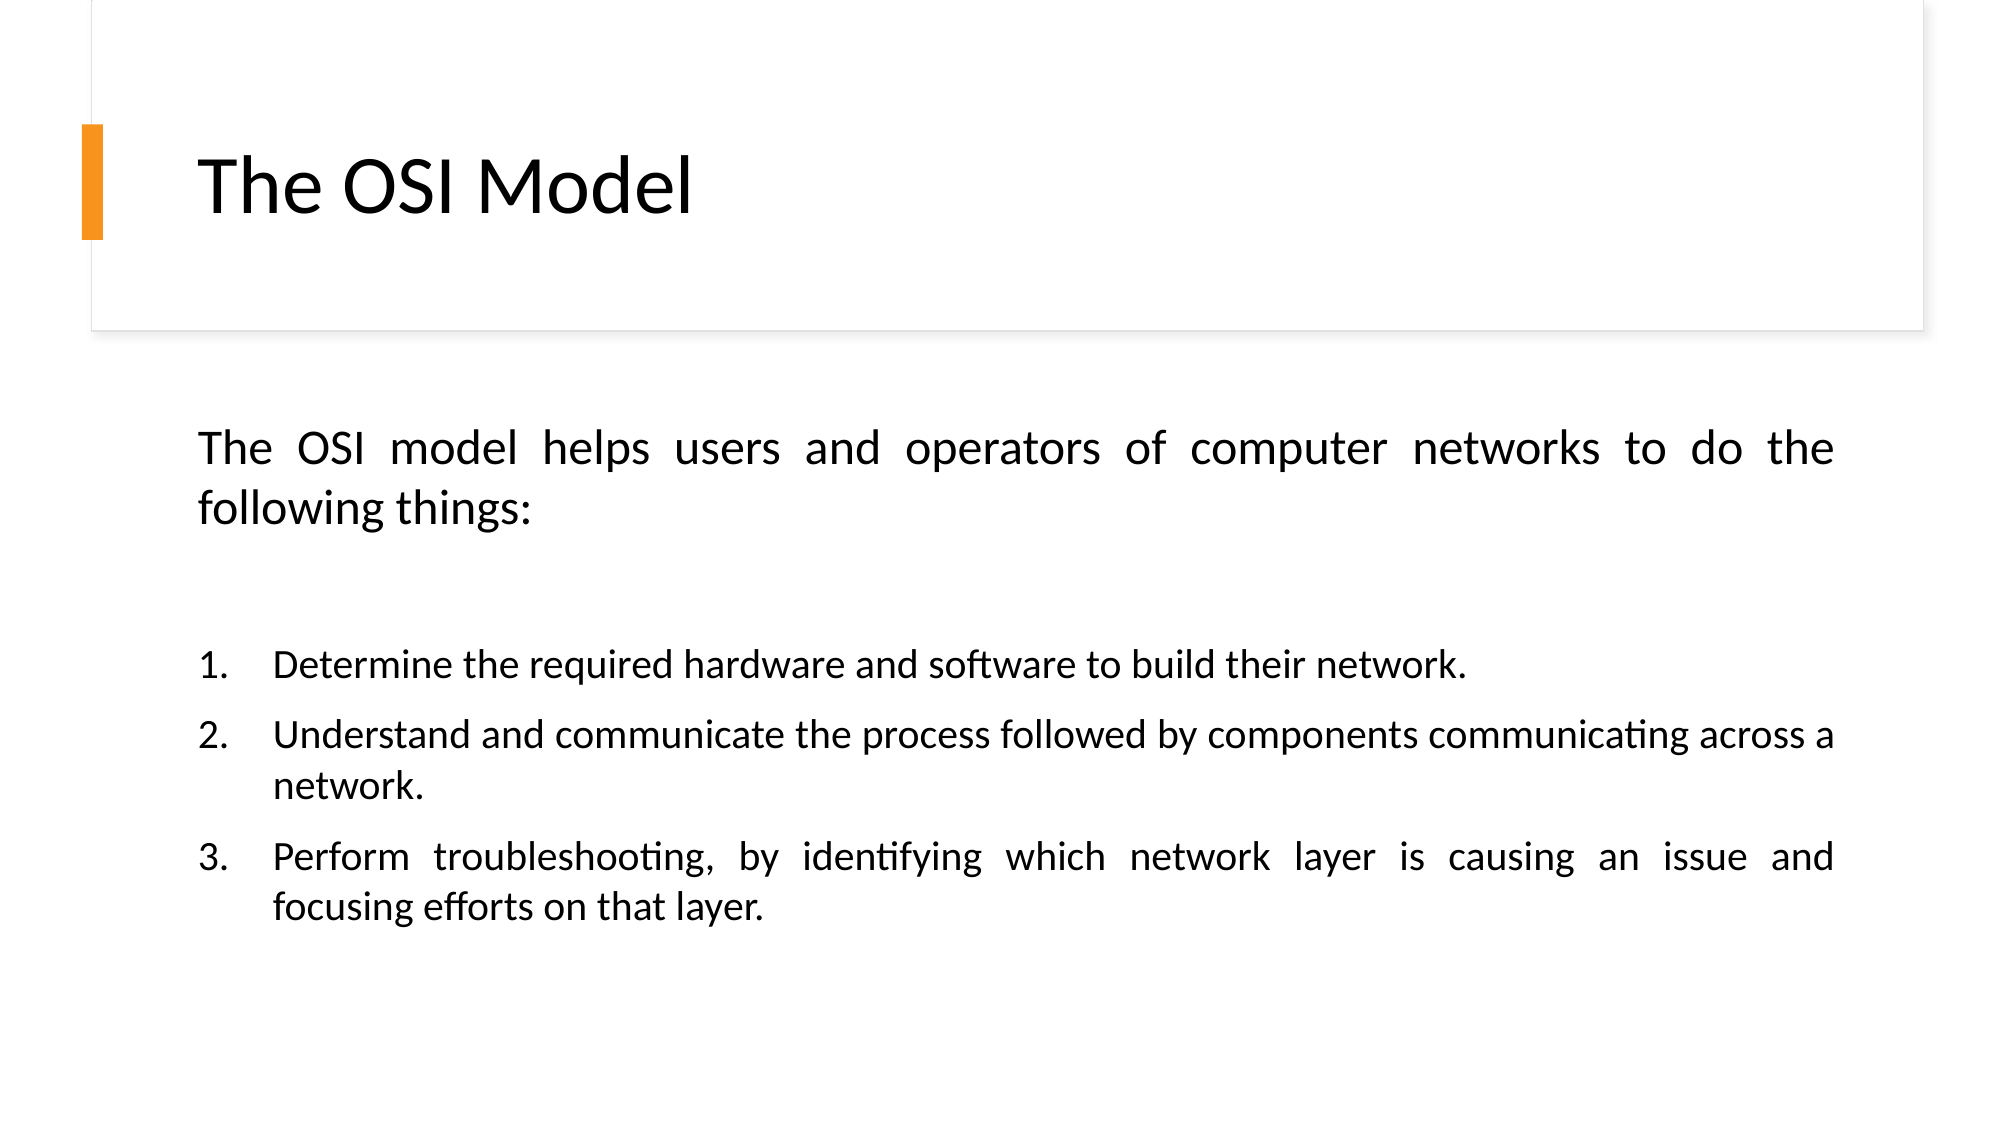

# The OSI Model

The OSI model helps users and operators of computer networks to do the following things:

Determine the required hardware and software to build their network.
Understand and communicate the process followed by components communicating across a network.
Perform troubleshooting, by identifying which network layer is causing an issue and focusing efforts on that layer.